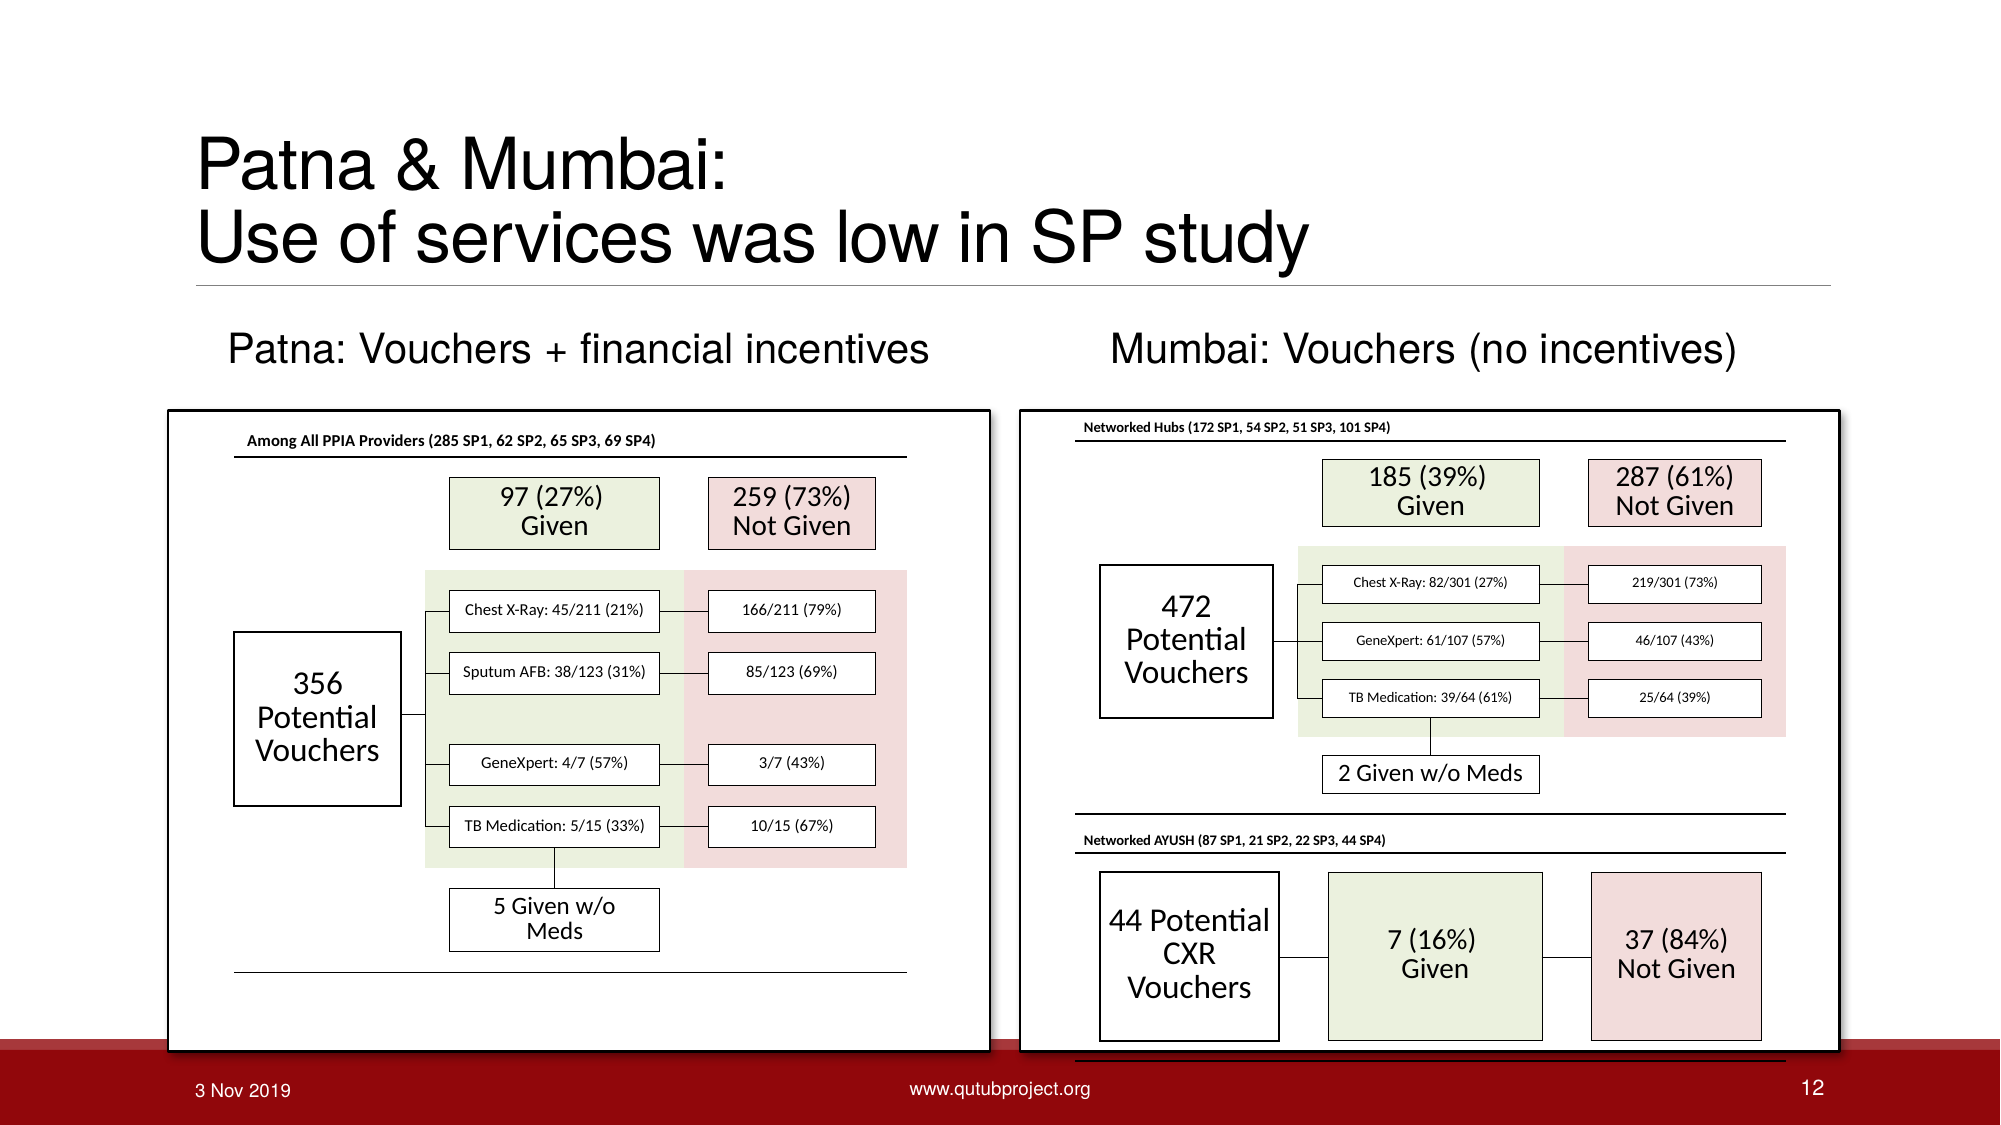

# Patna & Mumbai: Use of services was low in SP study
Patna: Vouchers + financial incentives
Mumbai: Vouchers (no incentives)

| Networked Hubs (172 SP1, 54 SP2, 51 SP3, 101 SP4) |  |  |  |  |  |  |  |  |  |  |  |
| --- | --- | --- | --- | --- | --- | --- | --- | --- | --- | --- | --- |
|  |  |  |  |  |  |  |  |  |  |  |  |
|  |  |  |  |  | 185 (39%) Given |  |  |  | 287 (61%) Not Given |  |  |
|  |  |  |  |  |  |  |  |  |  |  |  |
|  |  |  |  |  |  |  |  |  |  |  |  |
|  |  |  |  |  |  |  |  |  |  |  |  |
|  | 472 Potential Vouchers |  |  |  | Chest X-Ray: 82/301 (27%) |  |  |  | 219/301 (73%) |  |  |
|  |  |  |  |  |  |  |  |  |  |  |  |
|  |  |  |  |  |  |  |  |  |  |  |  |
|  |  |  |  |  | GeneXpert: 61/107 (57%) |  |  |  | 46/107 (43%) |  |  |
|  |  |  |  |  |  |  |  |  |  |  |  |
|  |  |  |  |  |  |  |  |  |  |  |  |
|  |  |  |  |  | TB Medication: 39/64 (61%) |  |  |  | 25/64 (39%) |  |  |
|  |  |  |  |  |  |  |  |  |  |  |  |
|  |  |  |  |  |  |  |  |  |  |  |  |
|  |  |  |  |  |  |  |  |  |  |  |  |
|  |  |  |  |  | 2 Given w/o Meds |  |  |  |  |  |  |
|  |  |  |  |  |  |  |  |  |  |  |  |
|  |  |  |  |  |  |  |  |  |  |  |  |
| Among All PPIA Providers (285 SP1, 62 SP2, 65 SP3, 69 SP4) |  |  |  |  |  |  |  |  |  |  |
| --- | --- | --- | --- | --- | --- | --- | --- | --- | --- | --- |
|  |  |  |  |  |  |  |  |  |  |  |
|  |  |  |  | 97 (27%) Given |  |  |  | 259 (73%) Not Given |  |  |
|  |  |  |  |  |  |  |  |  |  |  |
|  |  |  |  |  |  |  |  |  |  |  |
|  |  |  |  |  |  |  |  |  |  |  |
|  |  |  |  | Chest X-Ray: 45/211 (21%) |  |  |  | 166/211 (79%) |  |  |
|  |  |  |  |  |  |  |  |  |  |  |
| 356 Potential Vouchers |  |  |  |  |  |  |  |  |  |  |
|  |  |  |  | Sputum AFB: 38/123 (31%) |  |  |  | 85/123 (69%) |  |  |
|  |  |  |  |  |  |  |  |  |  |  |
|  |  |  |  |  |  |  |  |  |  |  |
|  |  |  |  |  |  |  |  |  |  |  |
|  |  |  |  | GeneXpert: 4/7 (57%) |  |  |  | 3/7 (43%) |  |  |
|  |  |  |  |  |  |  |  |  |  |  |
|  |  |  |  |  |  |  |  |  |  |  |
|  |  |  |  | TB Medication: 5/15 (33%) |  |  |  | 10/15 (67%) |  |  |
|  |  |  |  |  |  |  |  |  |  |  |
|  |  |  |  |  |  |  |  |  |  |  |
|  |  |  |  |  |  |  |  |  |  |  |
|  |  |  |  | 5 Given w/o Meds |  |  |  |  |  |  |
|  |  |  |  |  |  |  |  |  |  |  |
|  |  |  |  |  |  |  |  |  |  |  |
| Networked AYUSH (87 SP1, 21 SP2, 22 SP3, 44 SP4) |  |  |  |  |  |  |  |  |  |  |  |
| --- | --- | --- | --- | --- | --- | --- | --- | --- | --- | --- | --- |
|  |  |  |  |  |  |  |  |  |  |  |  |
|  | 44 Potential CXR Vouchers |  |  |  | 7 (16%) Given |  |  |  | 37 (84%) Not Given |  |  |
|  |  |  |  |  |  |  |  |  |  |  |  |
|  |  |  |  |  |  |  |  |  |  |  |  |
|  |  |  |  |  |  |  |  |  |  |  |  |
3 Nov 2019
www.qutubproject.org
12